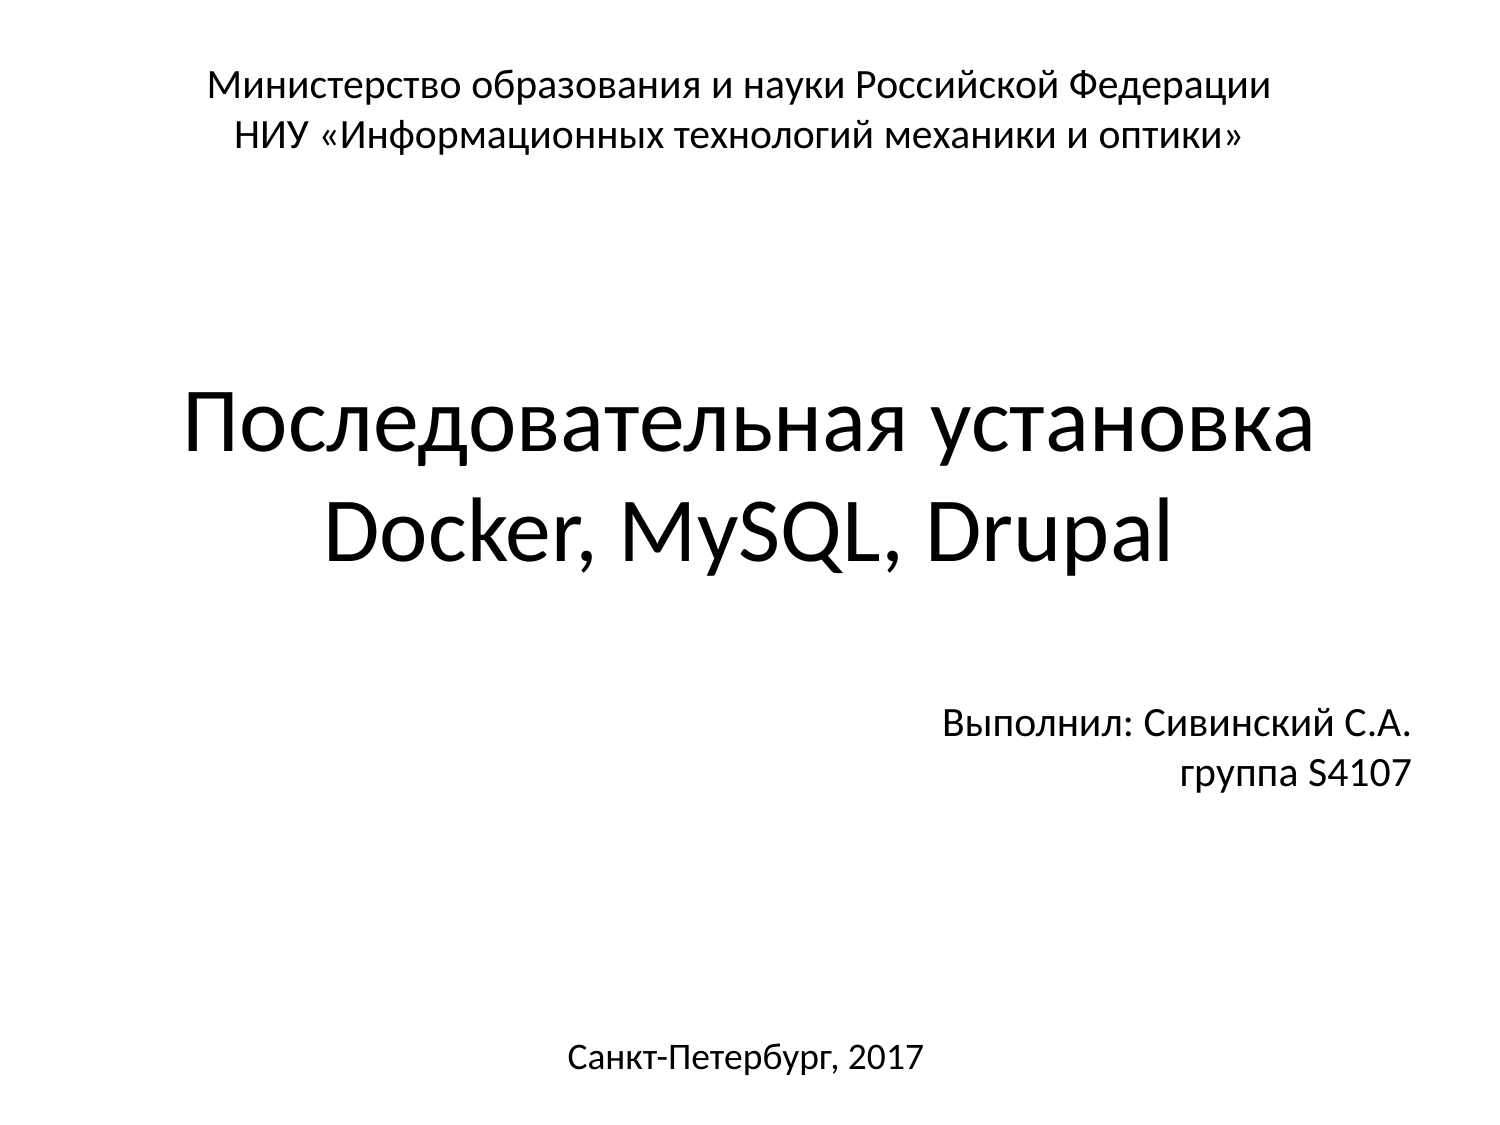

Министерство образования и науки Российской Федерации
НИУ «Информационных технологий механики и оптики»
# Последовательная установка Docker, MySQL, Drupal
Выполнил: Сивинский С.А.
группа S4107
Санкт-Петербург, 2017